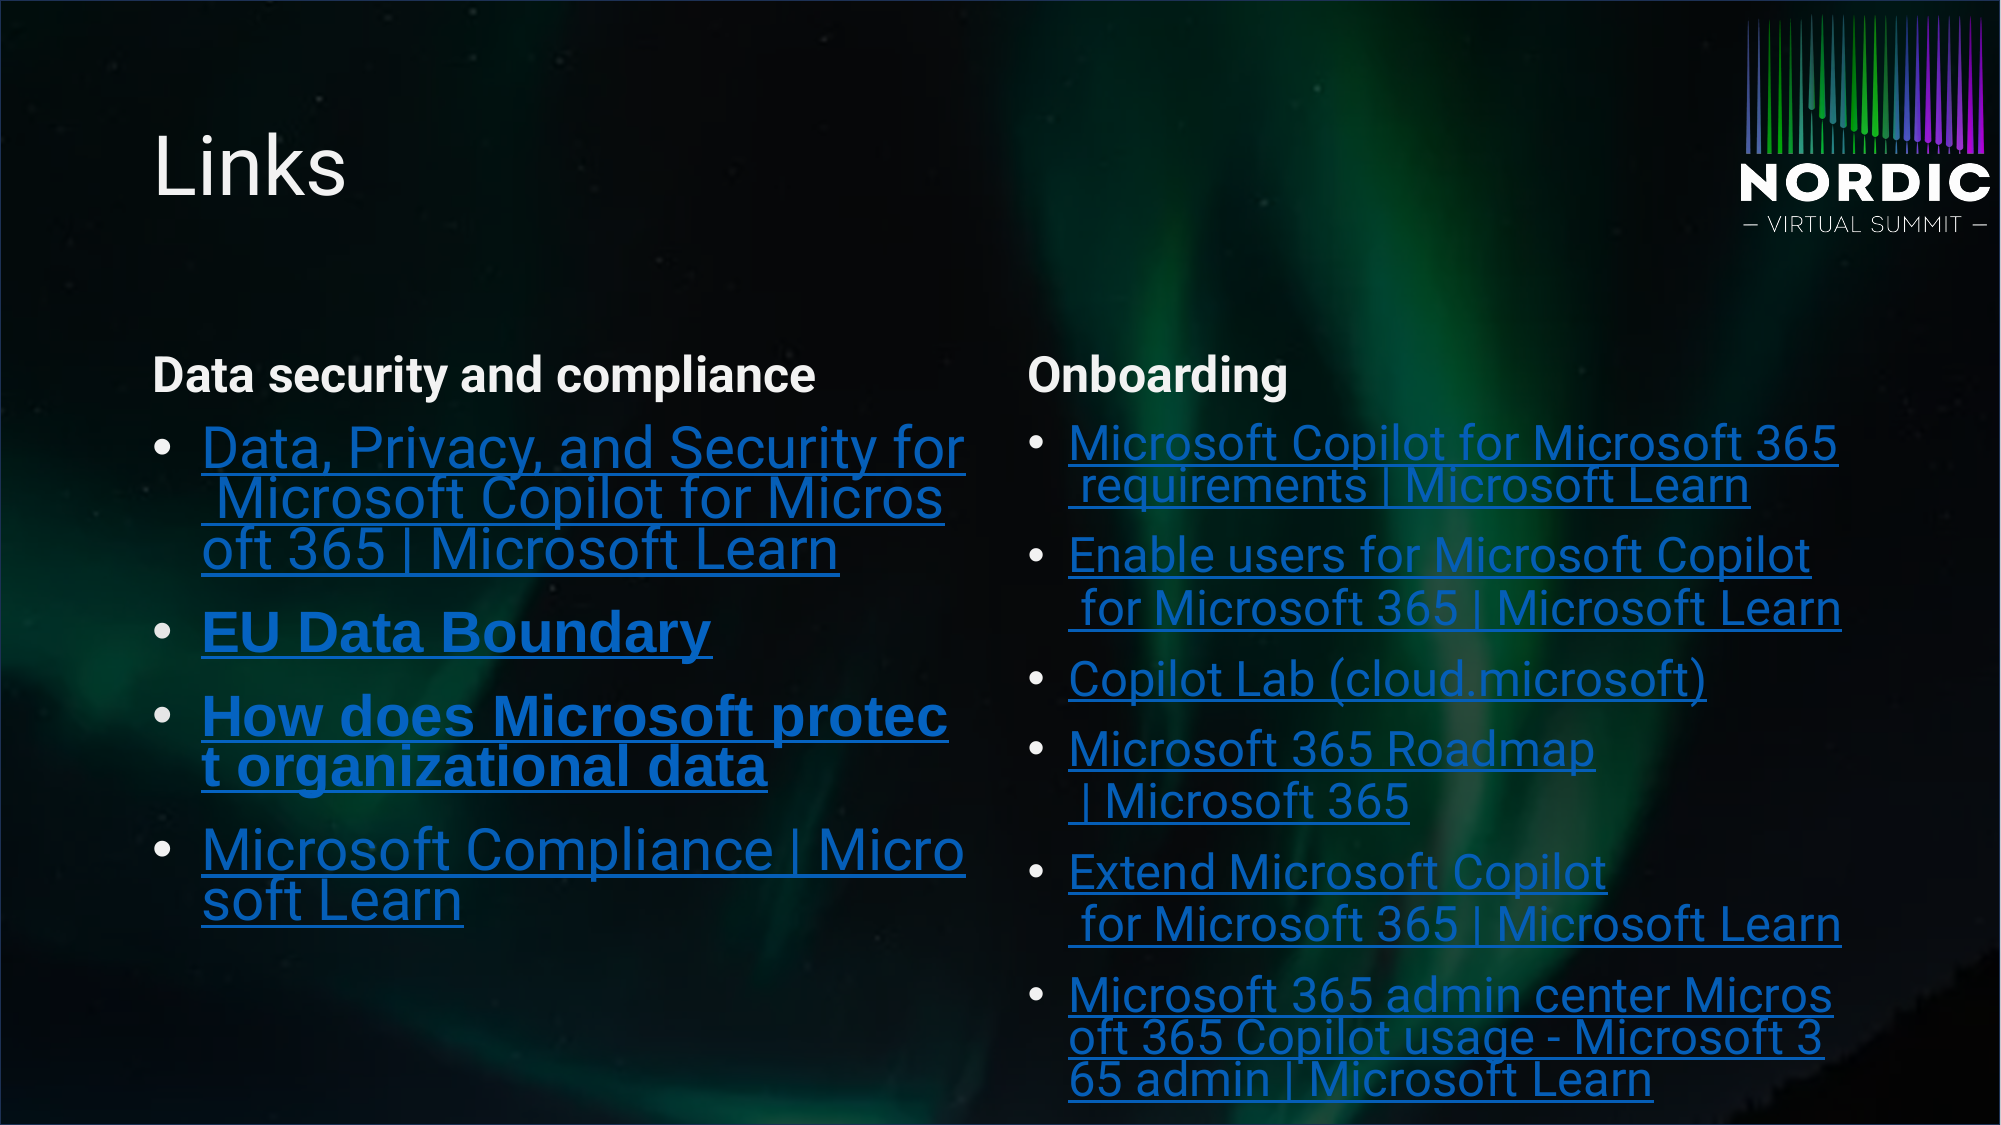

# Links
Data security and compliance
Onboarding
Data, Privacy, and Security for Microsoft Copilot for Microsoft 365 | Microsoft Learn
EU Data Boundary
How does Microsoft protect organizational data
Microsoft Compliance | Microsoft Learn
Microsoft Copilot for Microsoft 365 requirements | Microsoft Learn
Enable users for Microsoft Copilot for Microsoft 365 | Microsoft Learn
Copilot Lab (cloud.microsoft)
Microsoft 365 Roadmap | Microsoft 365
Extend Microsoft Copilot for Microsoft 365 | Microsoft Learn
Microsoft 365 admin center Microsoft 365 Copilot usage - Microsoft 365 admin | Microsoft Learn